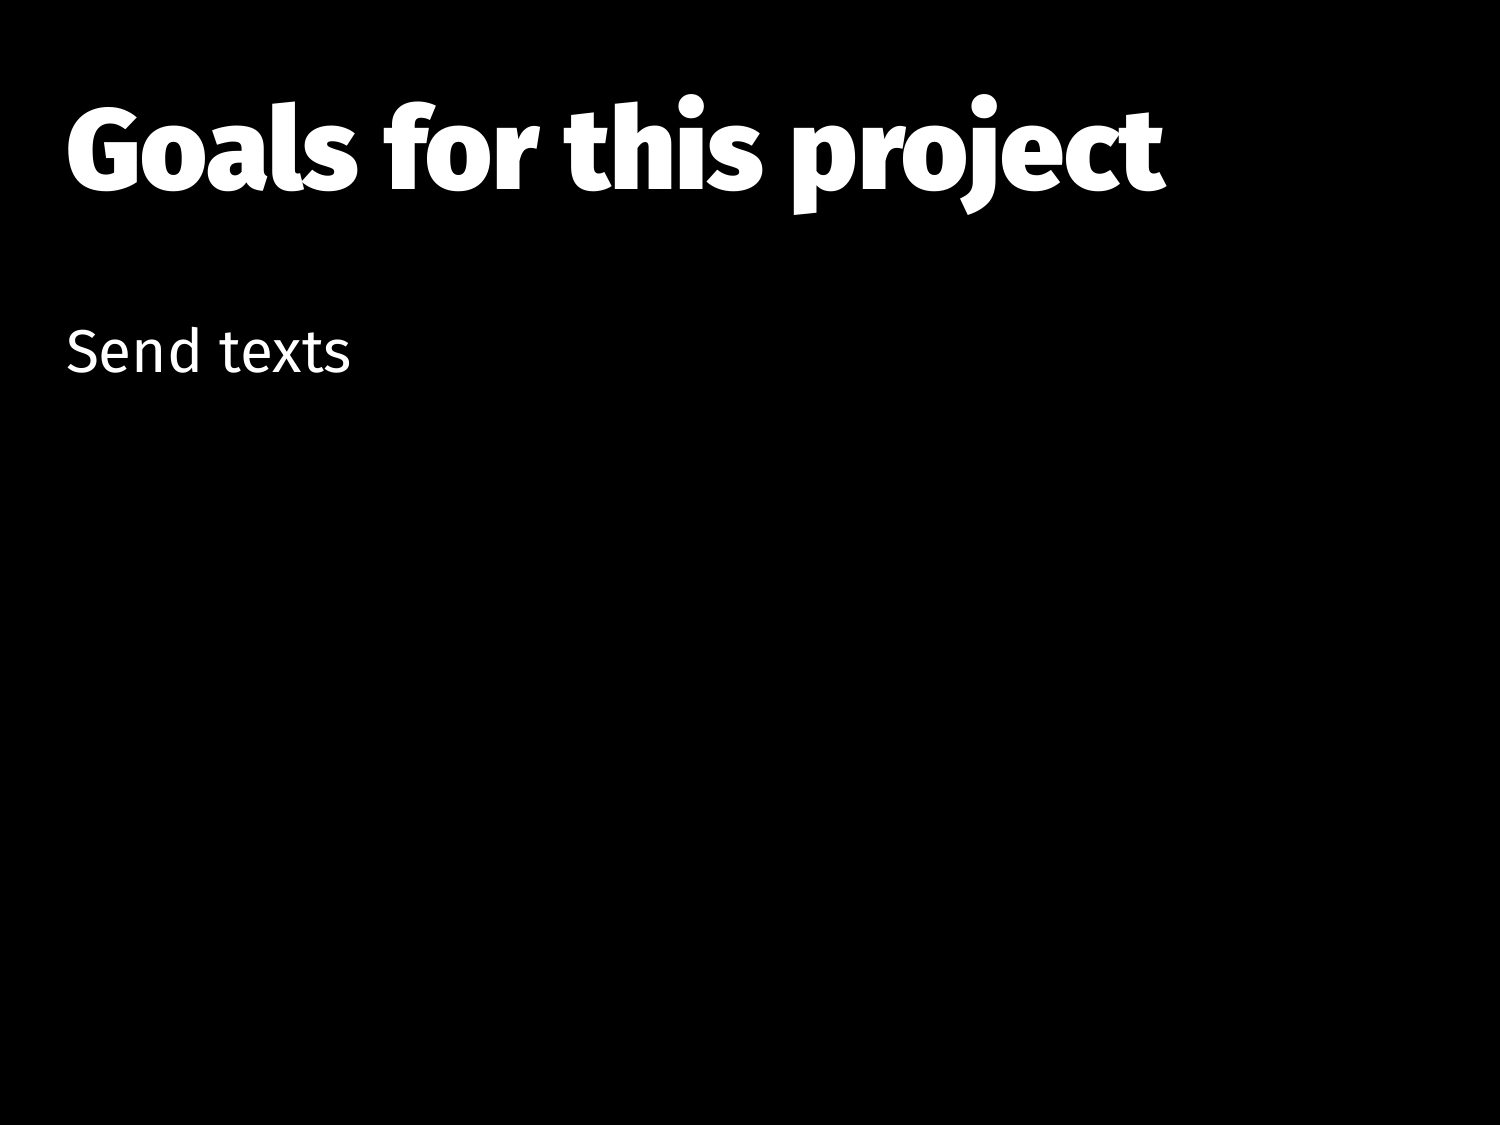

# Goals for this project
Send texts